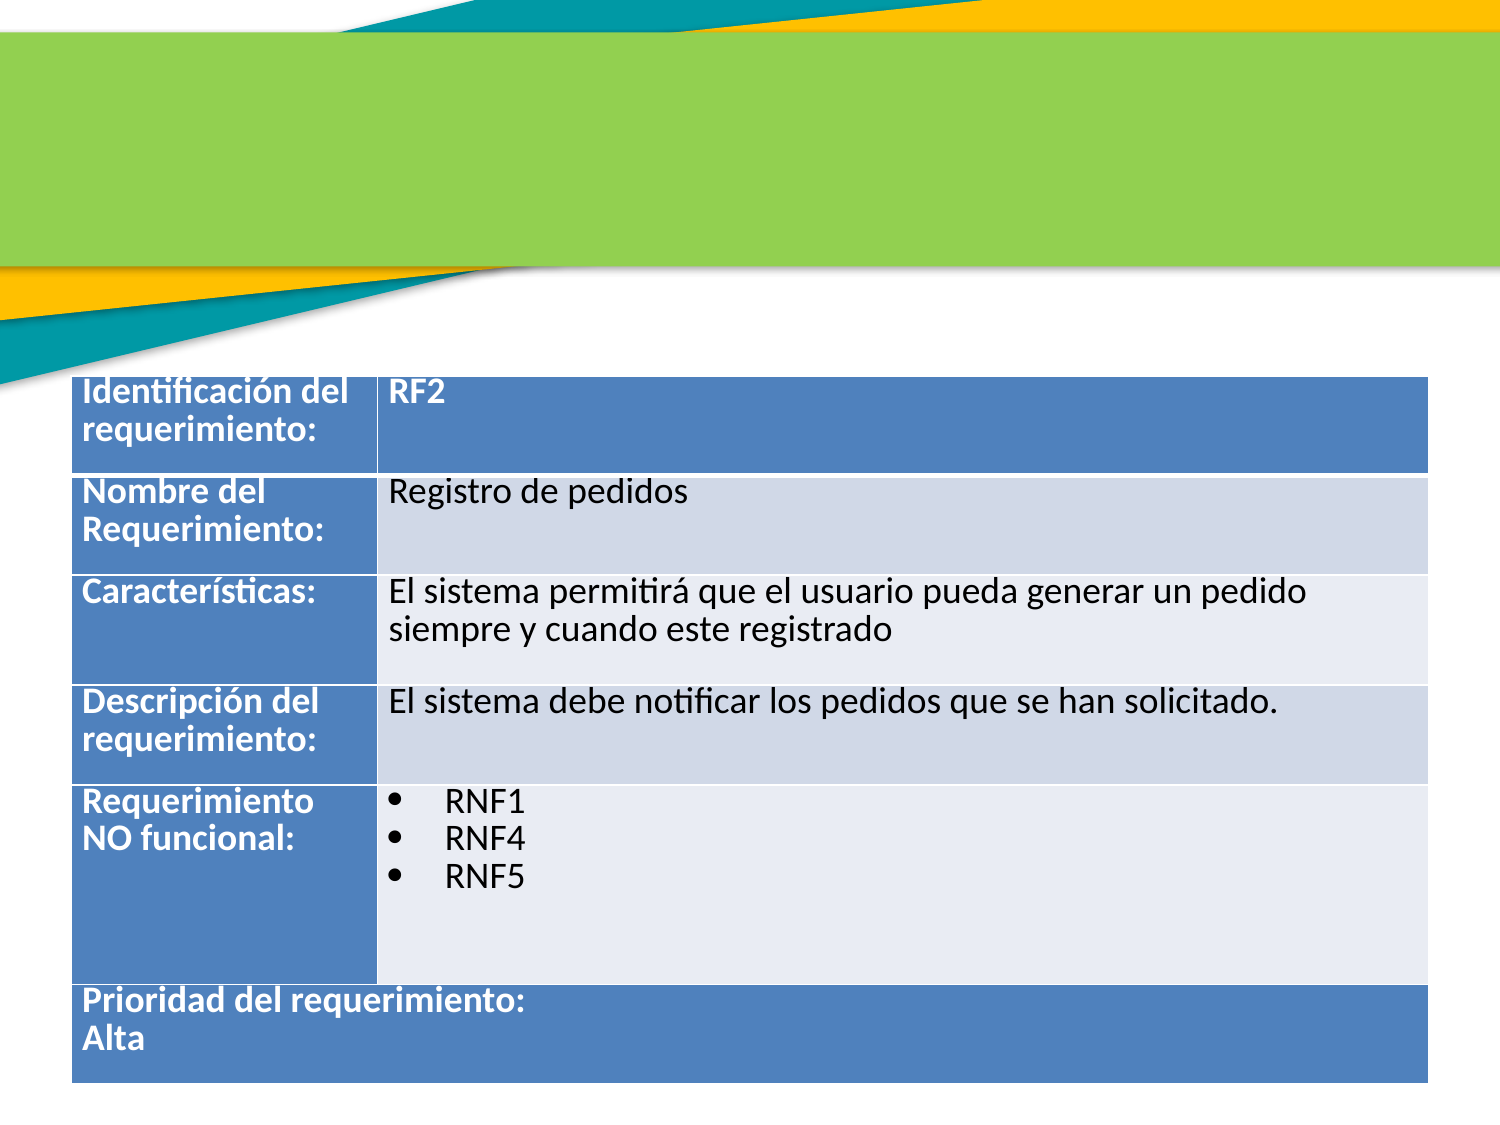

| Identificación del requerimiento: | RF2 |
| --- | --- |
| Nombre del Requerimiento: | Registro de pedidos |
| Características: | El sistema permitirá que el usuario pueda generar un pedido siempre y cuando este registrado |
| Descripción del requerimiento: | El sistema debe notificar los pedidos que se han solicitado. |
| Requerimiento NO funcional: | RNF1 RNF4 RNF5 |
| Prioridad del requerimiento: Alta |  |